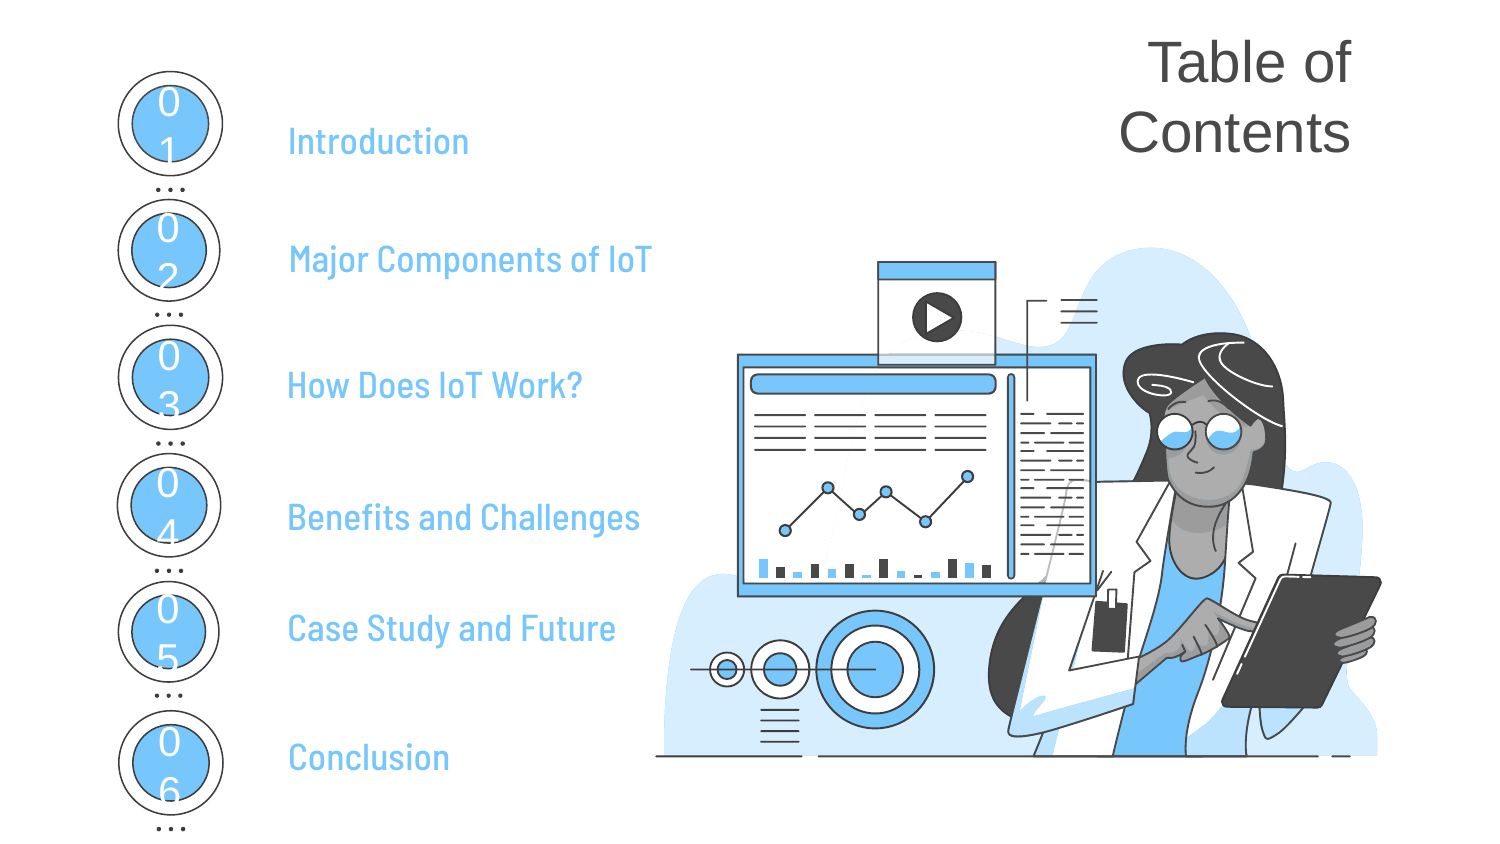

# Table of Contents

Introduction
01

Major Components of IoT
02

How Does IoT Work?
03

Benefits and Challenges
04

Case Study and Future
05

Conclusion
06